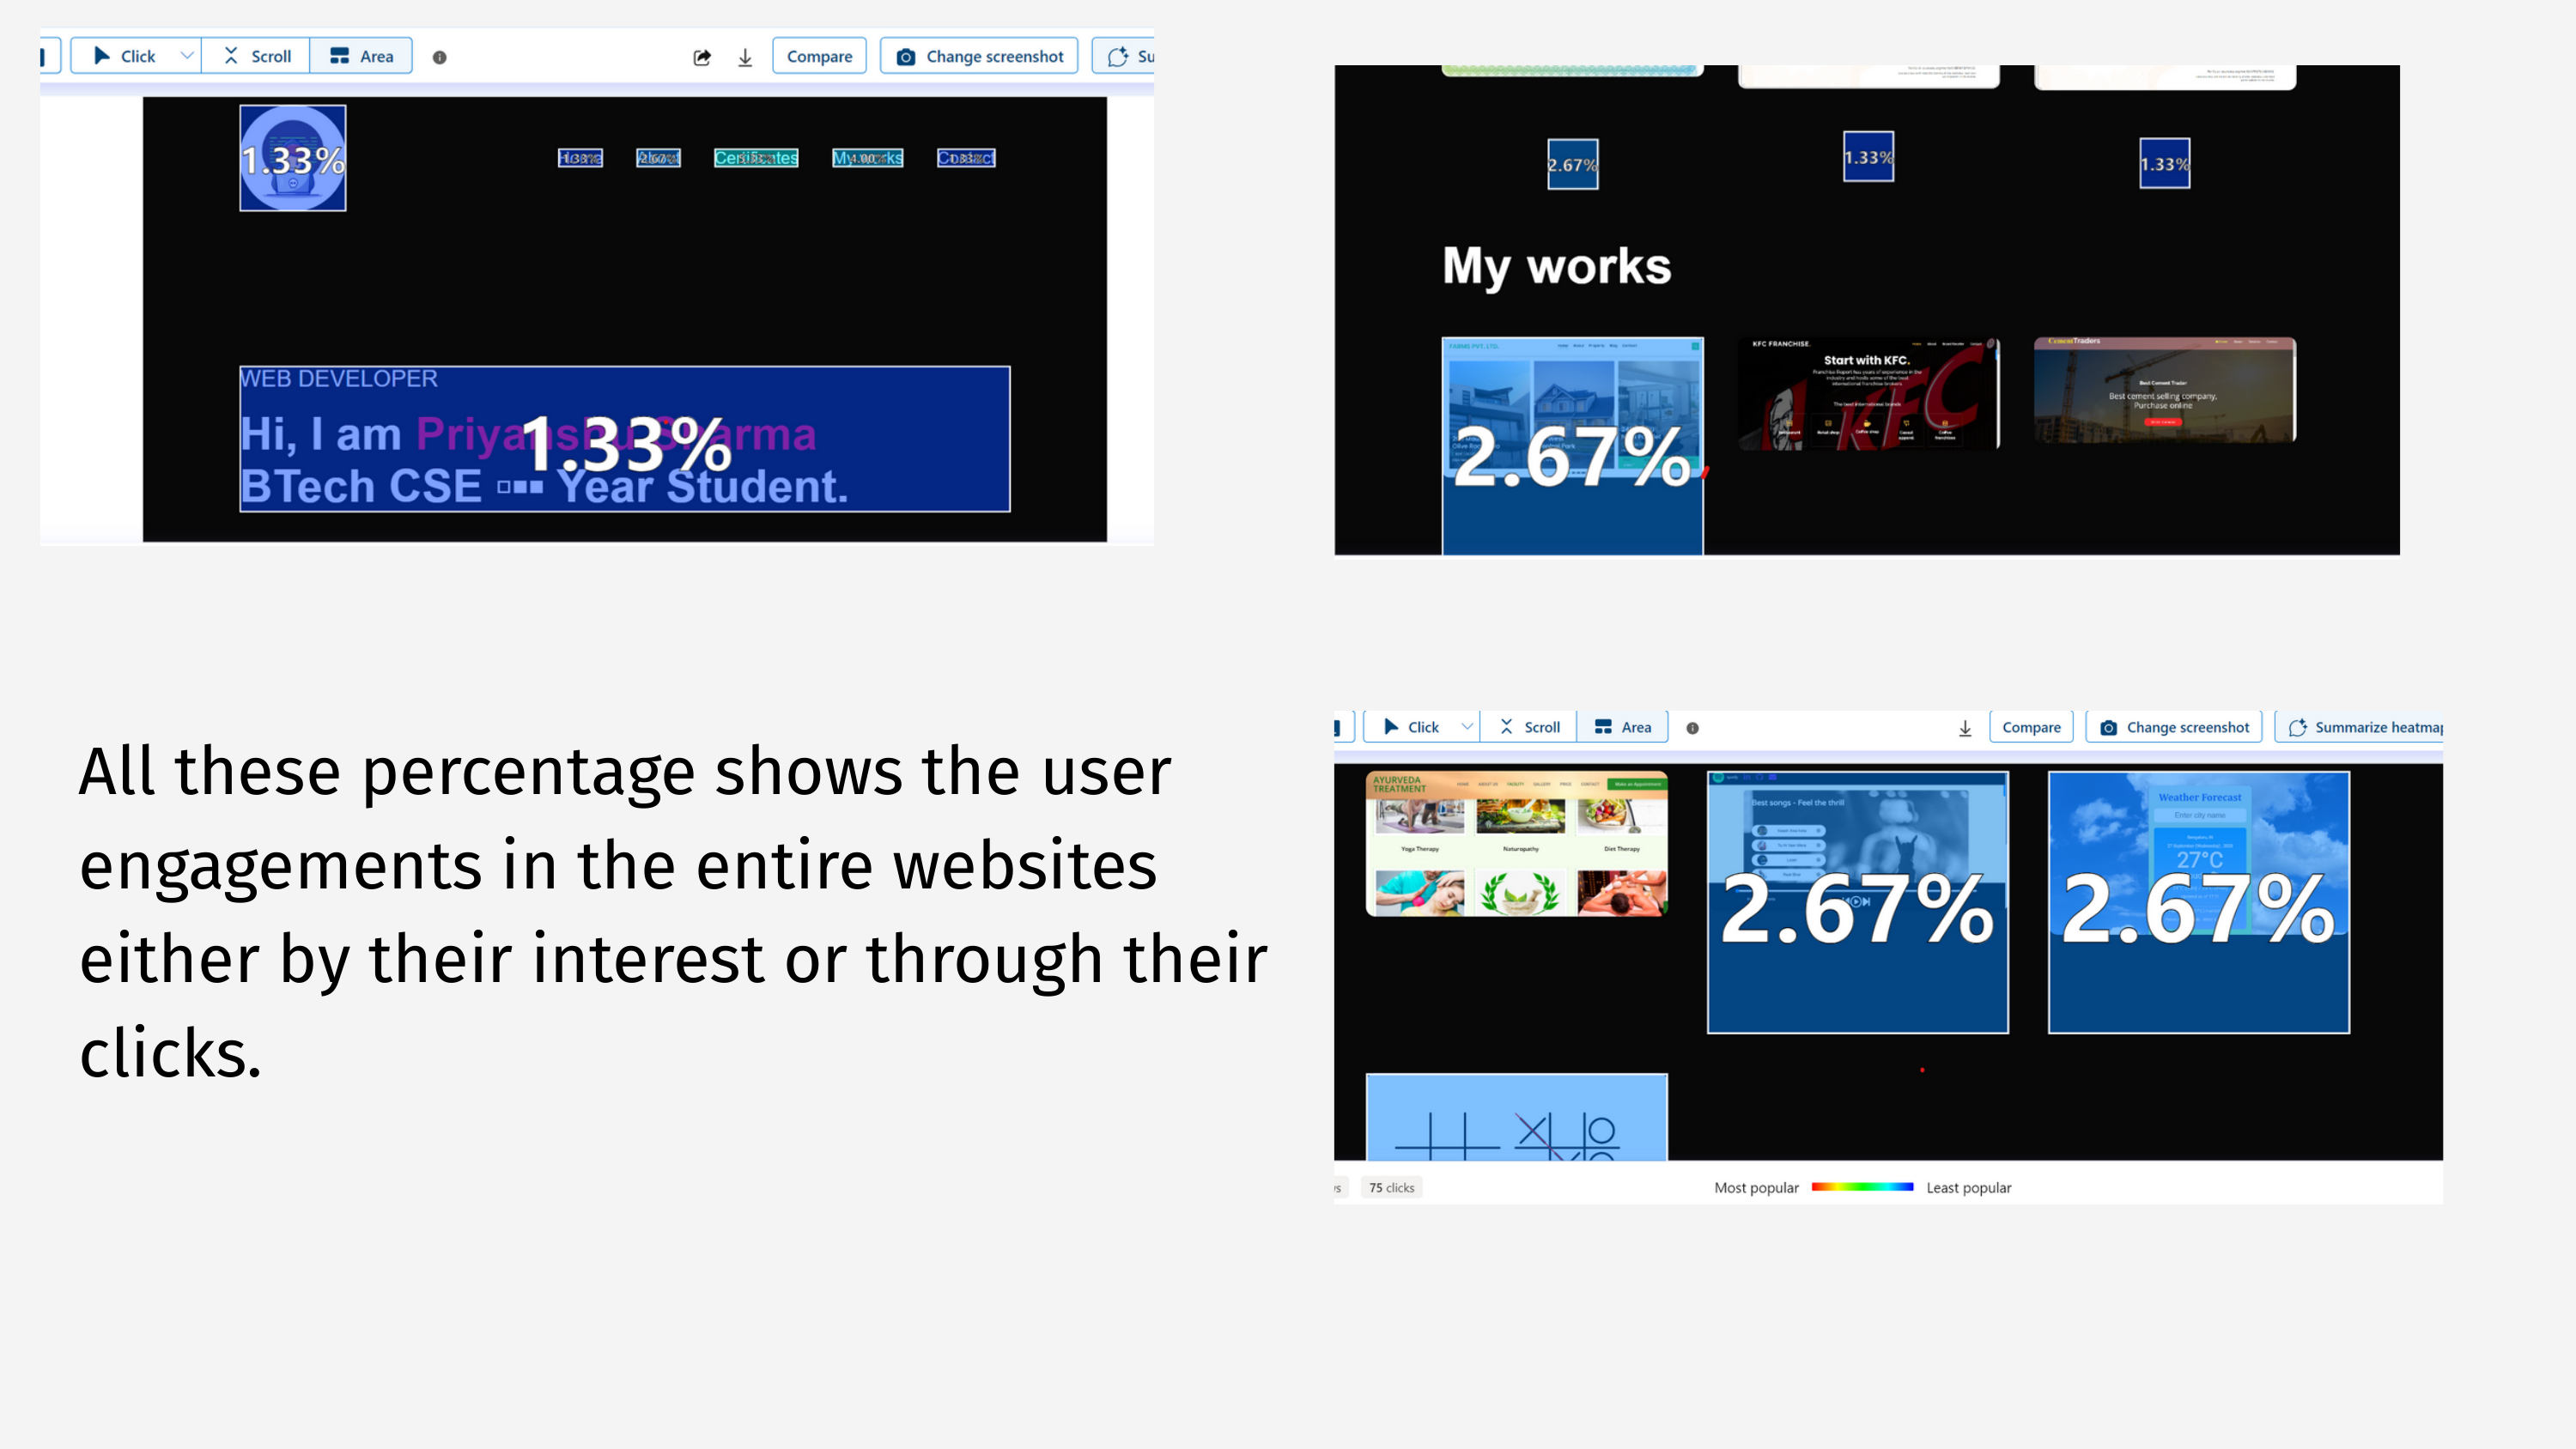

All these percentage shows the user engagements in the entire websites either by their interest or through their clicks.